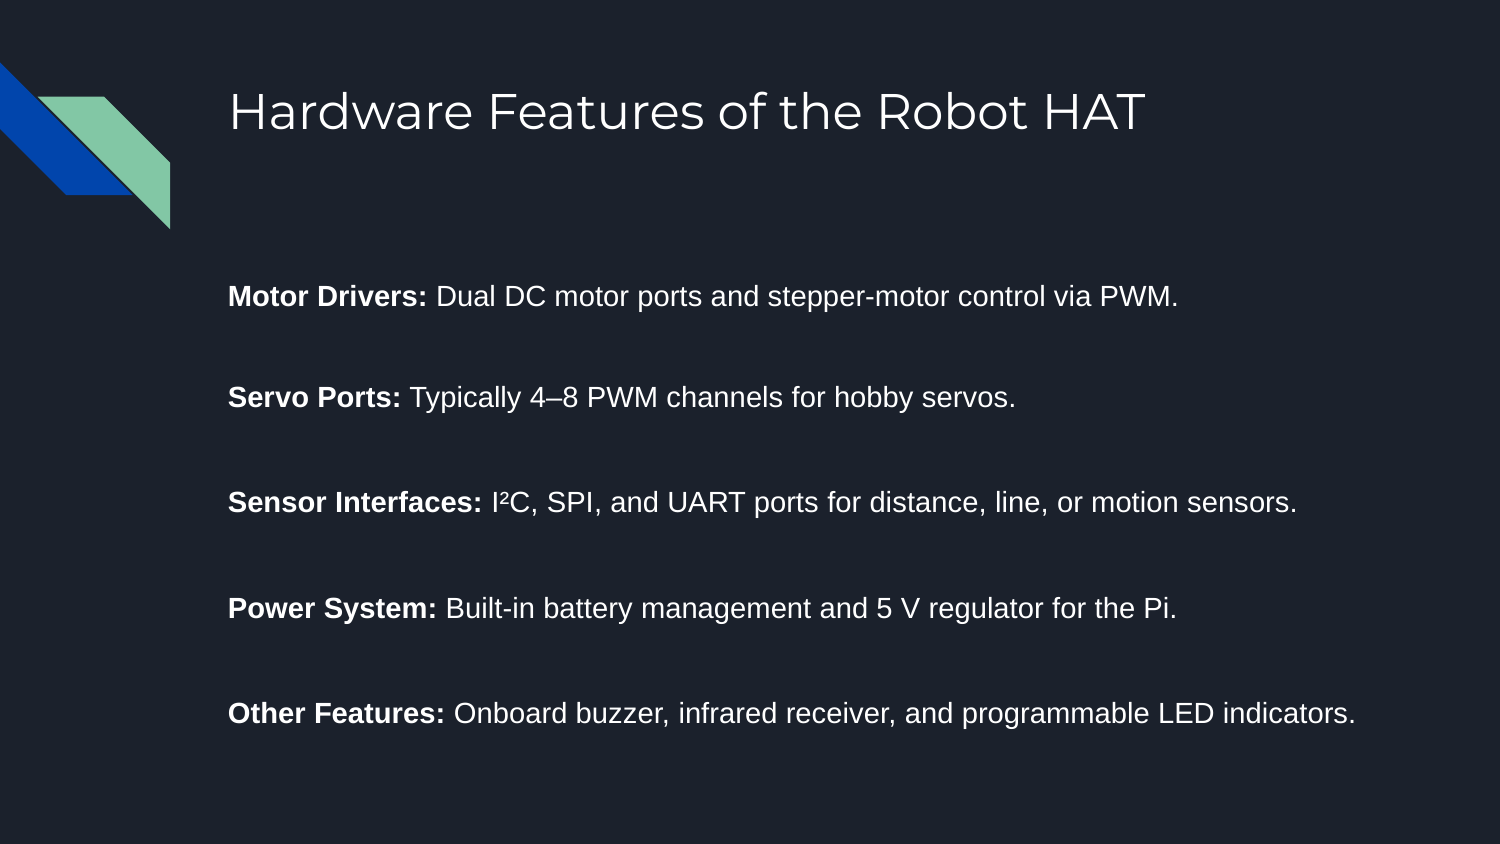

# Hardware Features of the Robot HAT
Motor Drivers: Dual DC motor ports and stepper-motor control via PWM.
Servo Ports: Typically 4–8 PWM channels for hobby servos.
Sensor Interfaces: I²C, SPI, and UART ports for distance, line, or motion sensors.
Power System: Built-in battery management and 5 V regulator for the Pi.
Other Features: Onboard buzzer, infrared receiver, and programmable LED indicators.